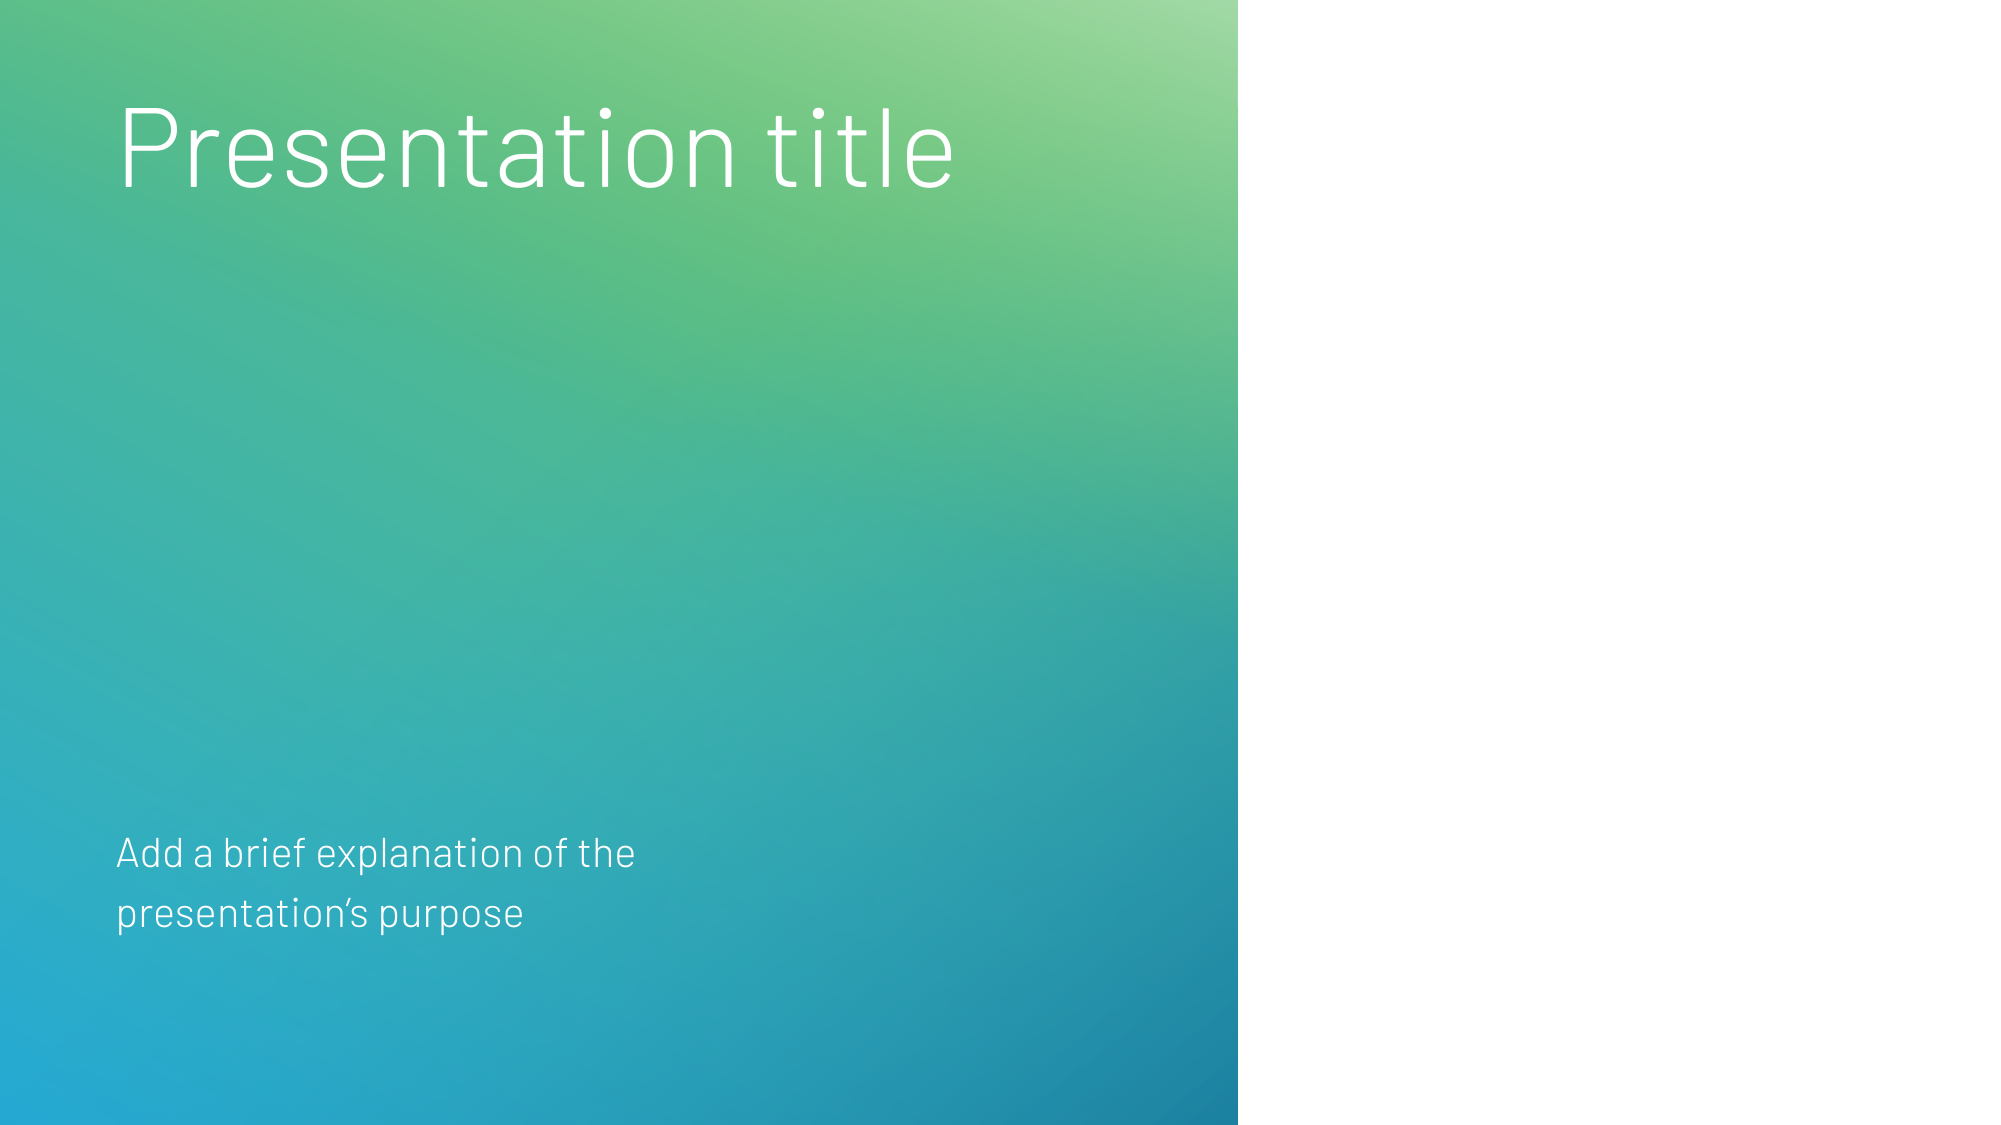

# Presentation title
Add a brief explanation of the presentation’s purpose